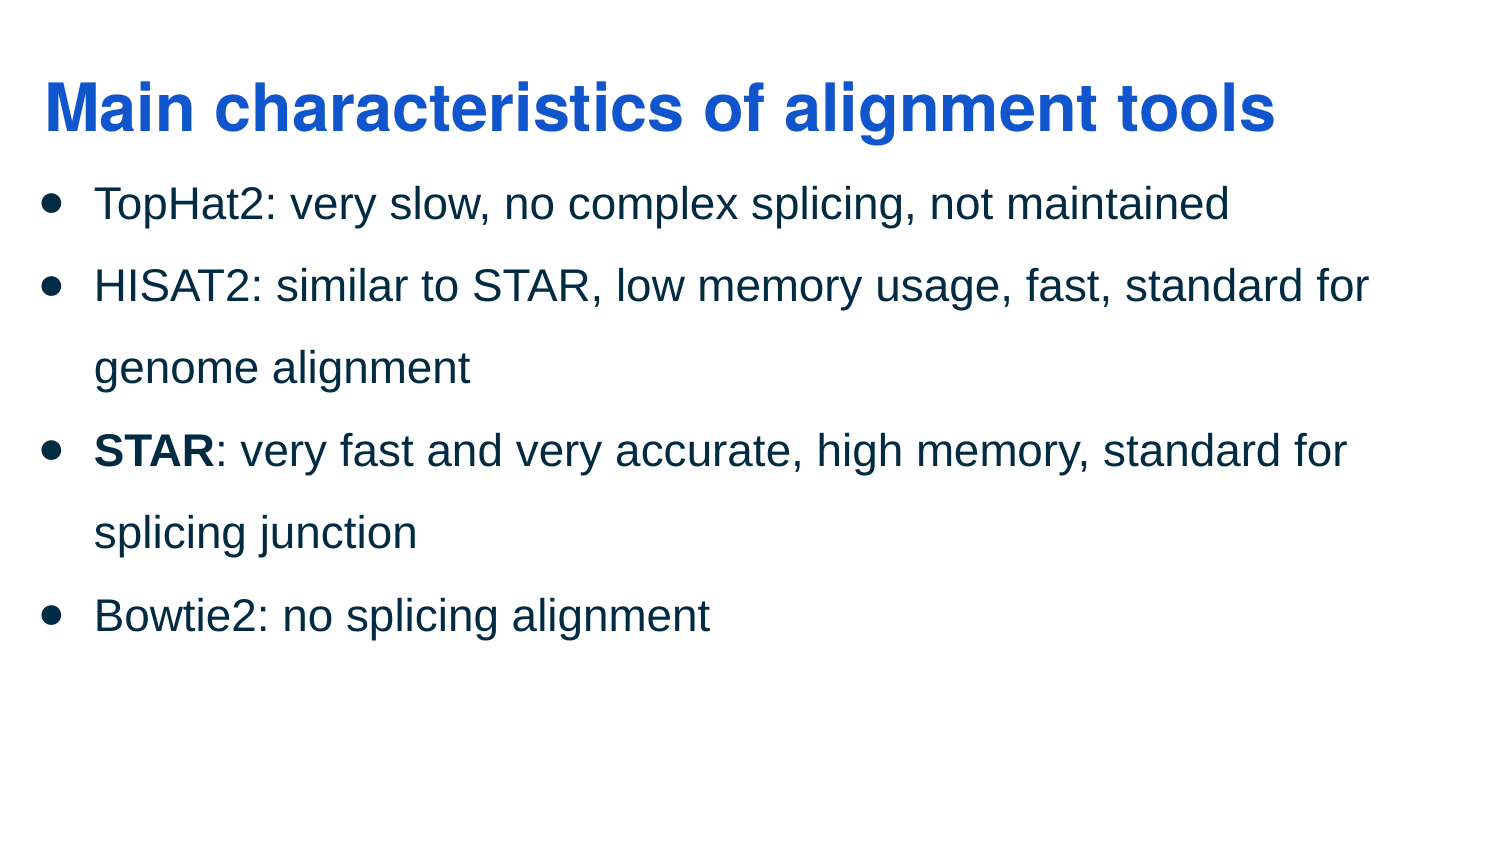

Main characteristics of alignment tools
TopHat2: very slow, no complex splicing, not maintained
HISAT2: similar to STAR, low memory usage, fast, standard for genome alignment
STAR: very fast and very accurate, high memory, standard for splicing junction
Bowtie2: no splicing alignment